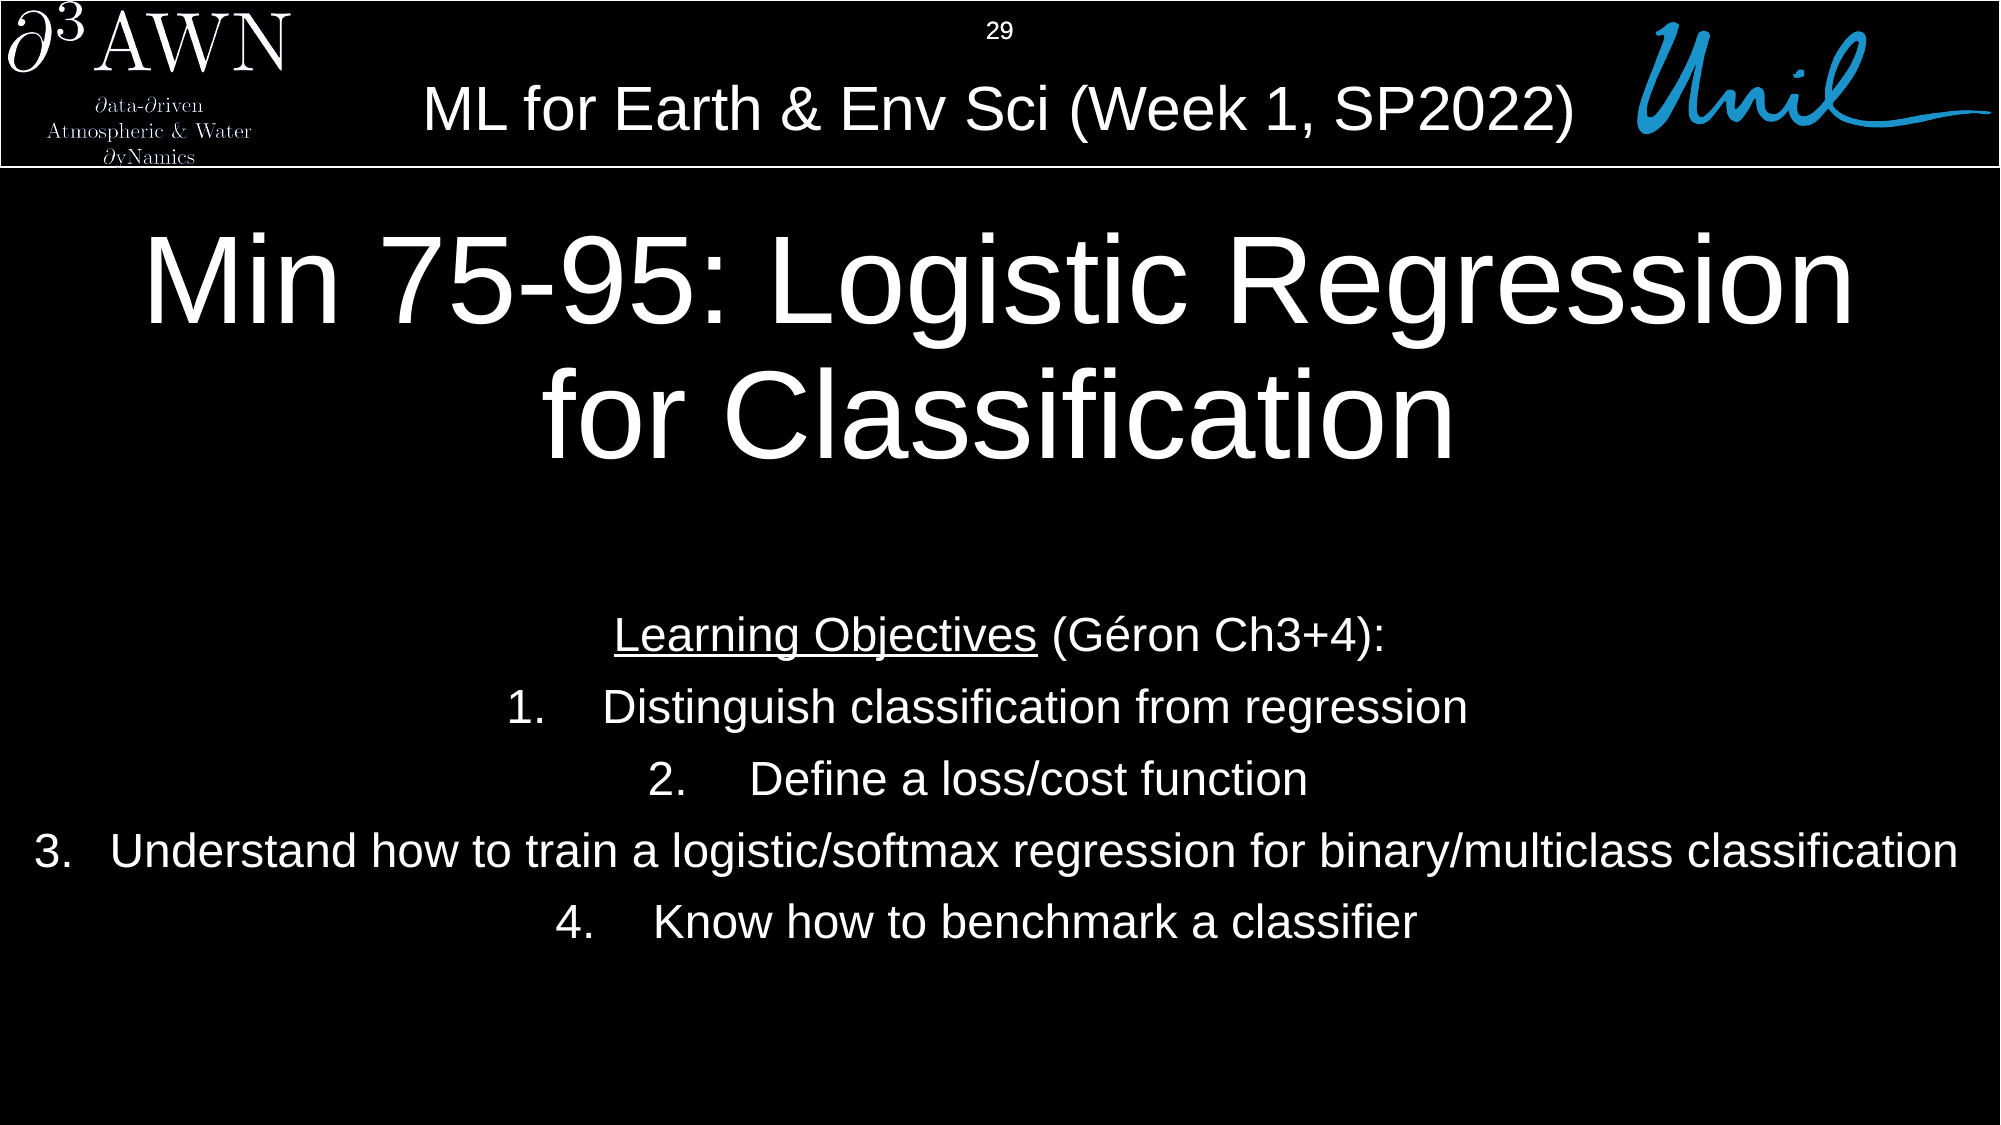

29
# Min 75-95: Logistic Regression for Classification
Learning Objectives (Géron Ch3+4):
Distinguish classification from regression
Define a loss/cost function
Understand how to train a logistic/softmax regression for binary/multiclass classification
Know how to benchmark a classifier